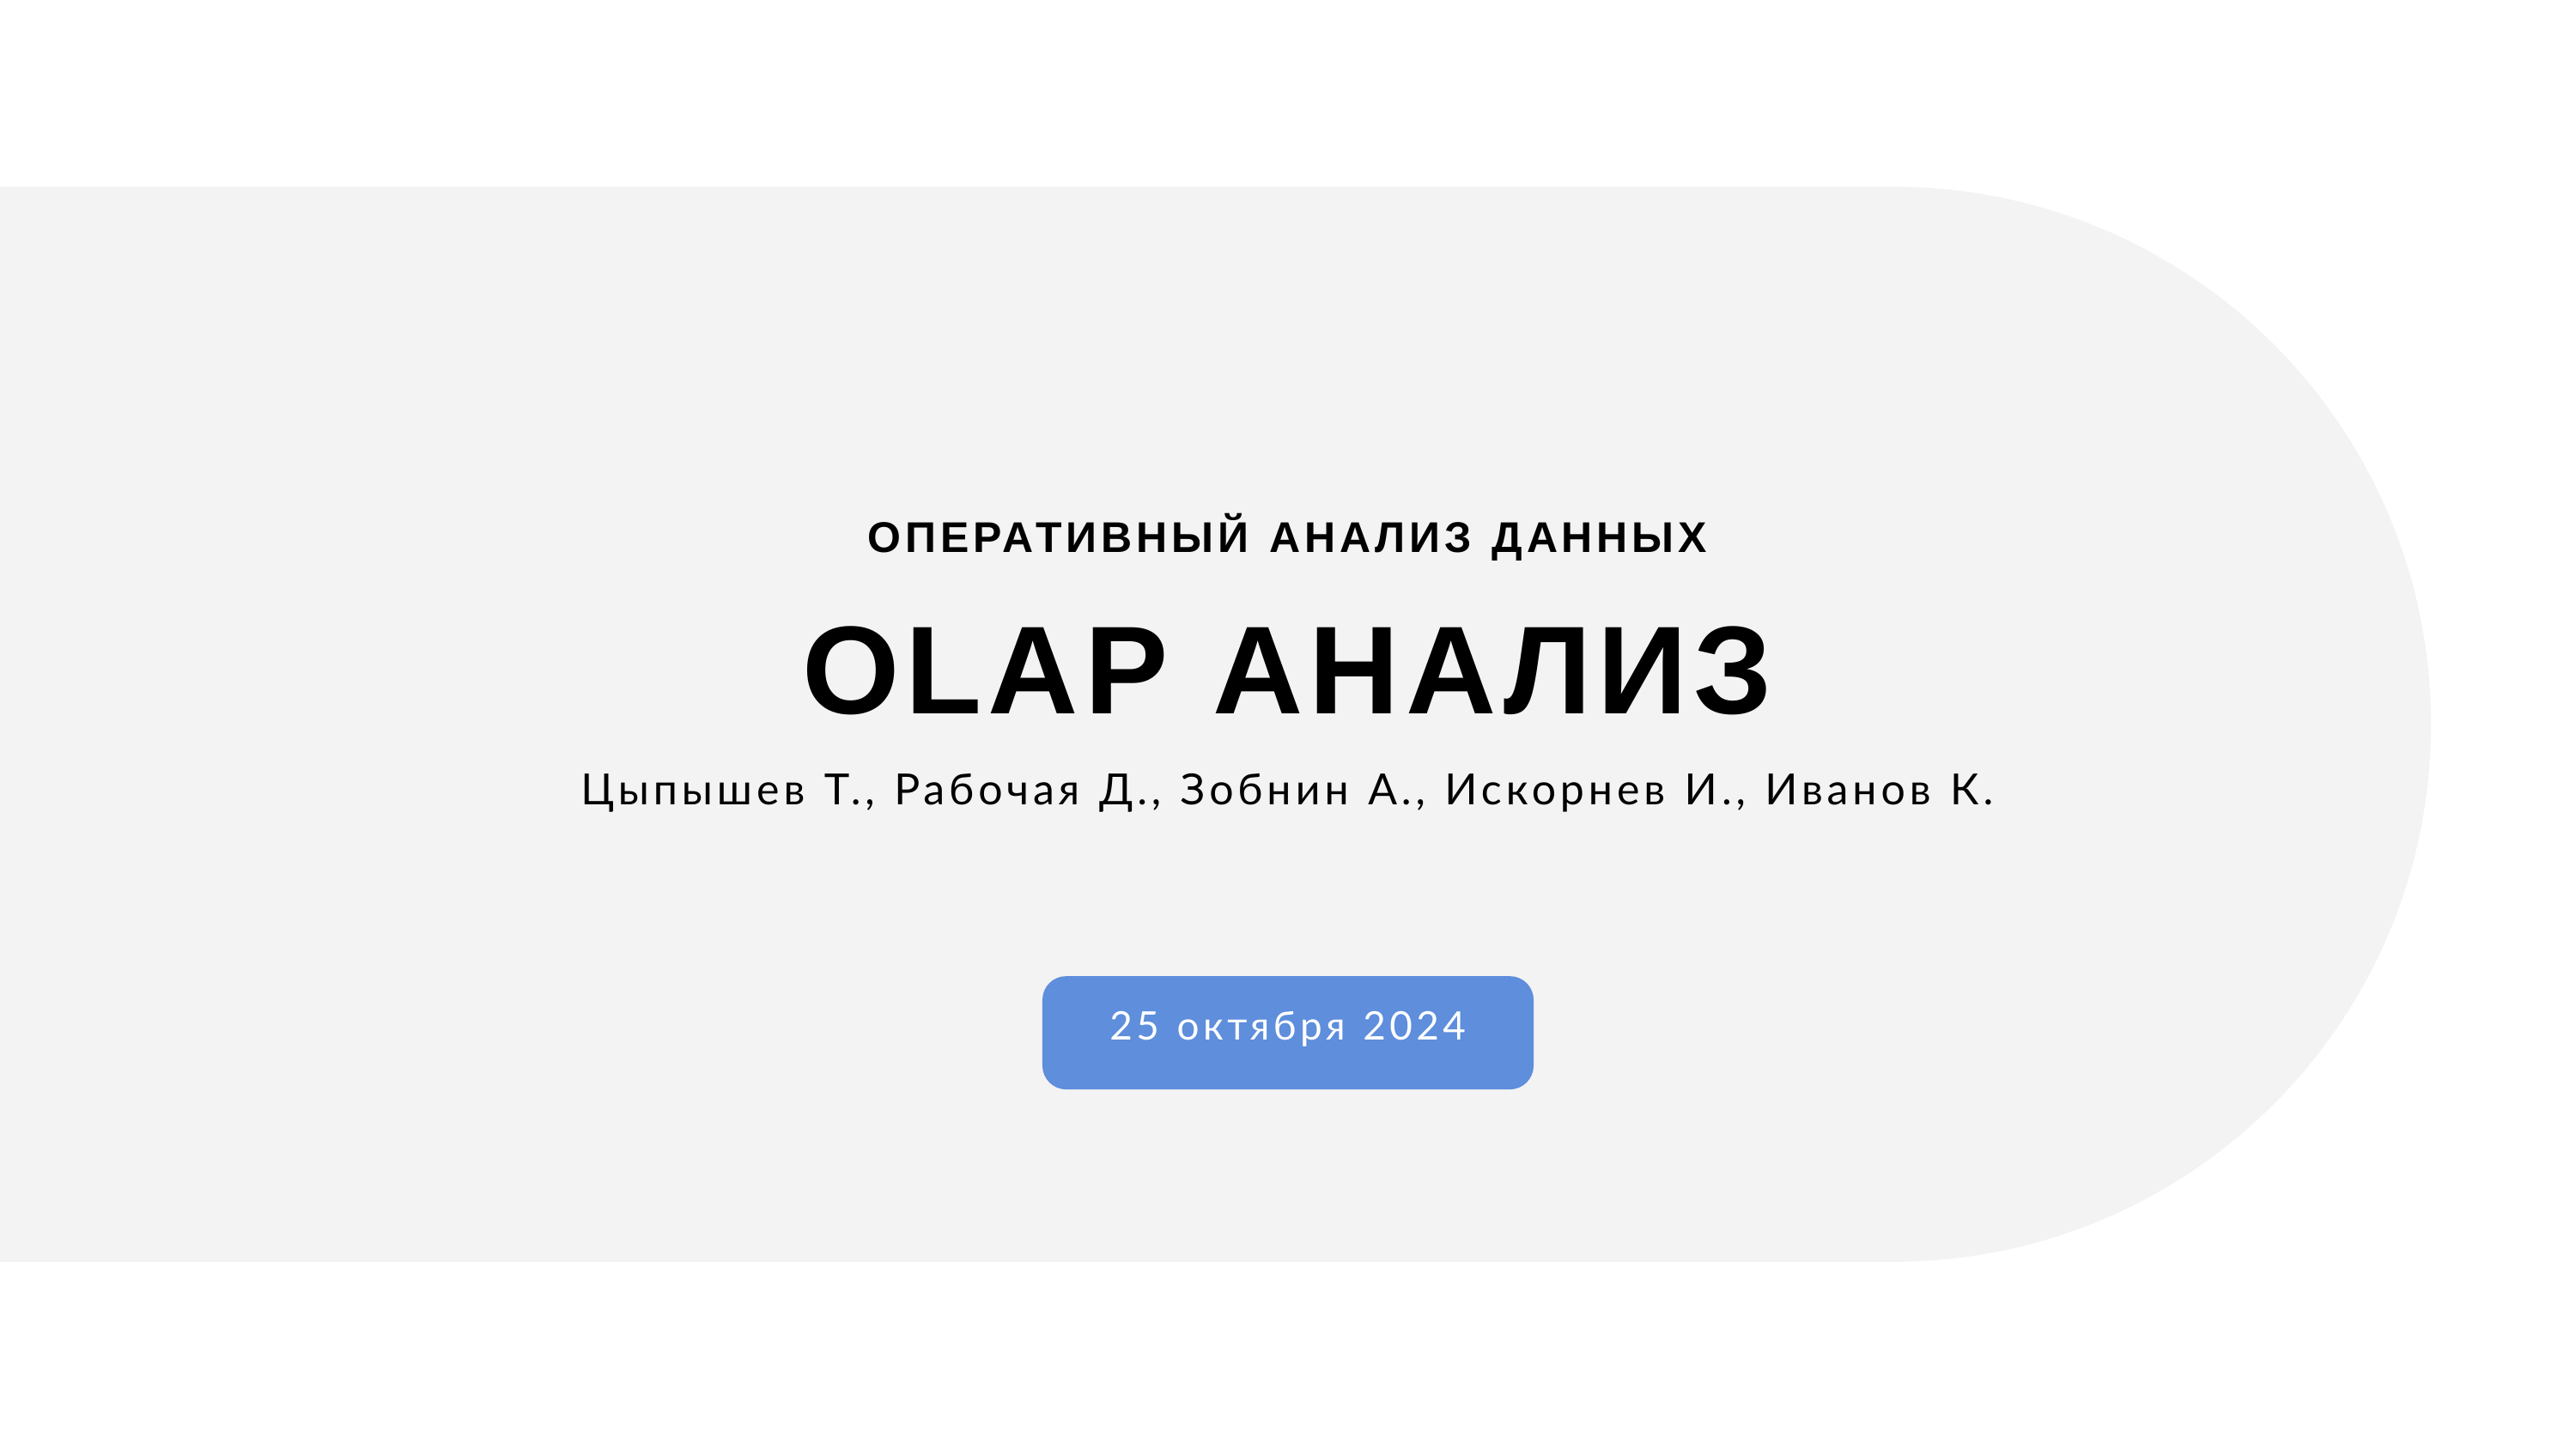

ОПЕРАТИВНЫЙ АНАЛИЗ ДАННЫХ
OLAP АНАЛИЗ
Цыпышев Т., Рабочая Д., Зобнин А., Искорнев И., Иванов К.

25 октября 2024